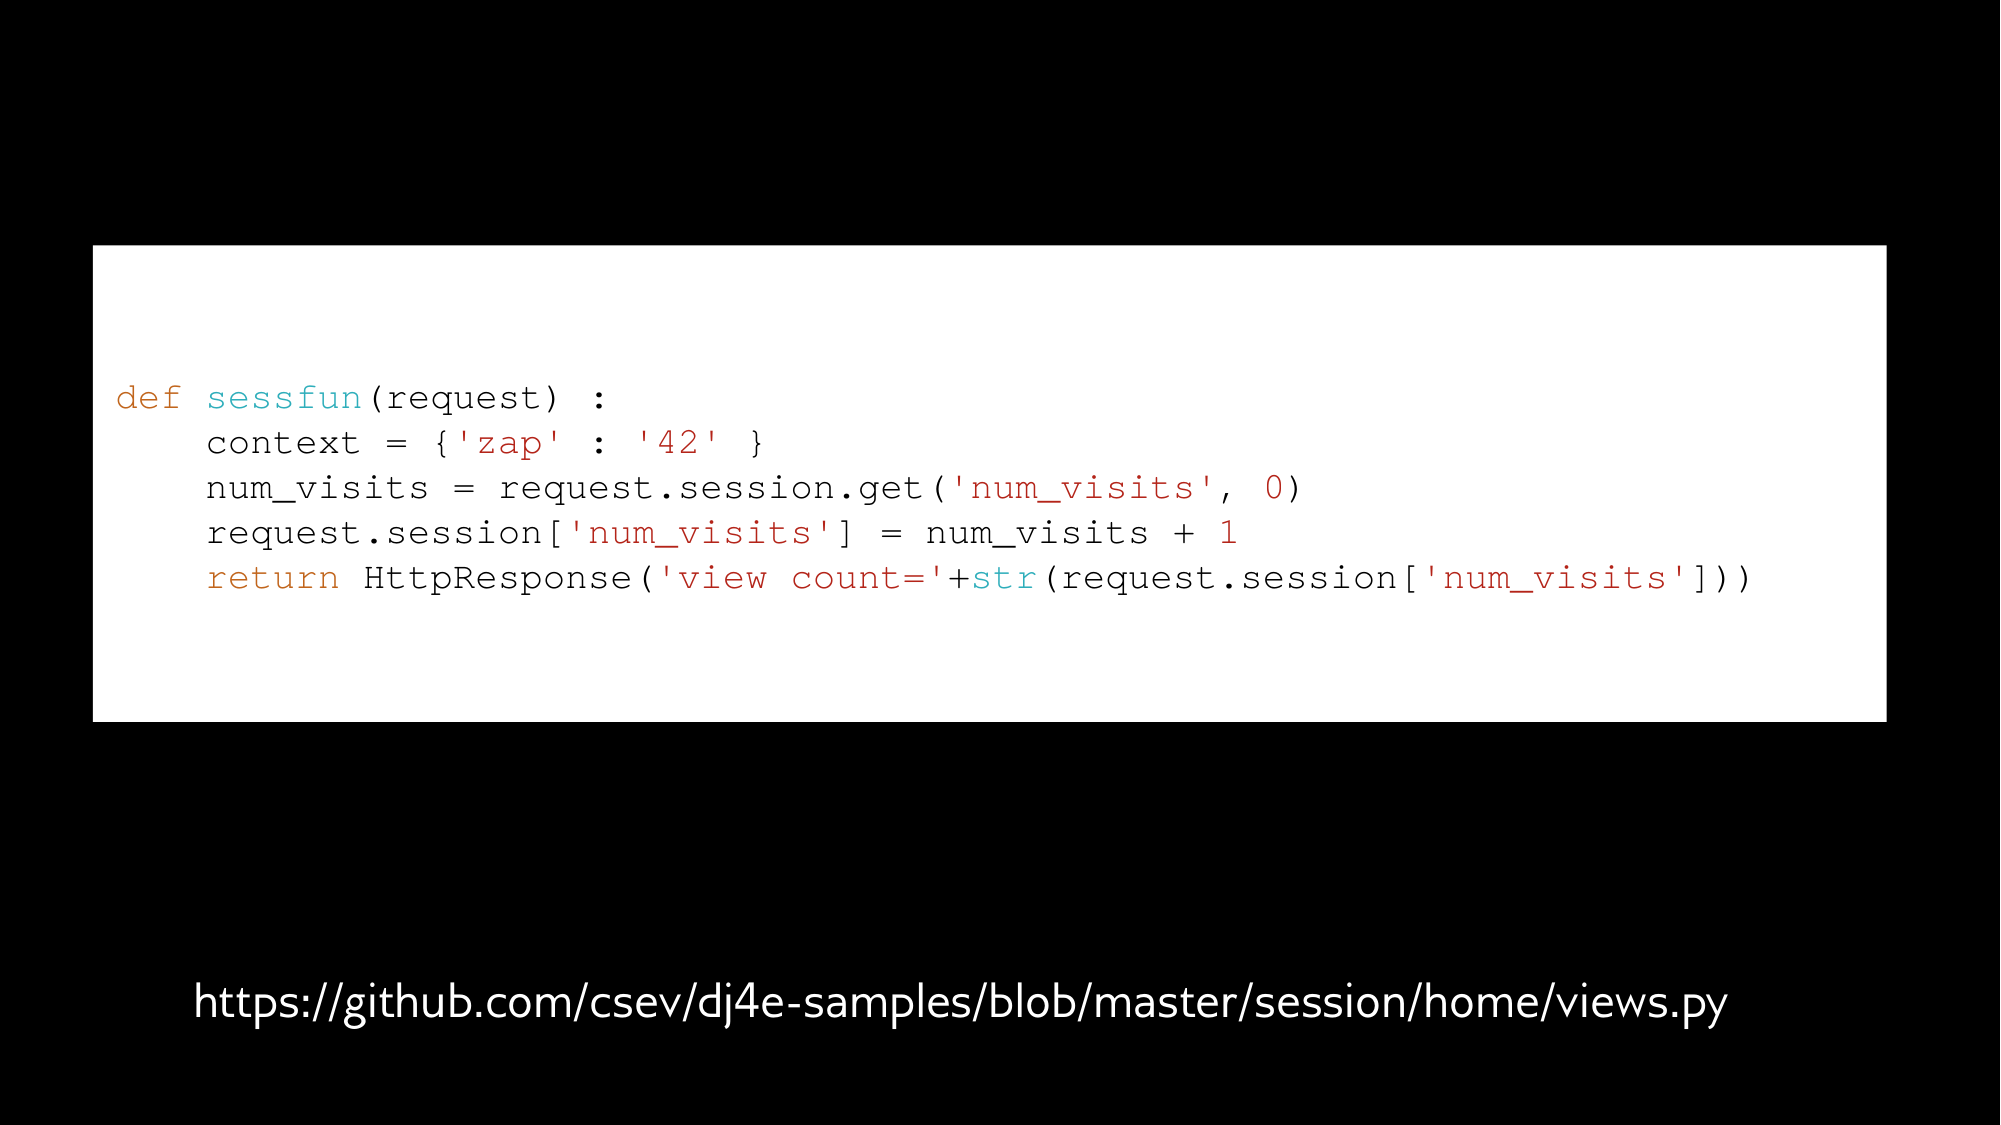

def sessfun(request) :
     context = {'zap' : '42' }
     num_visits = request.session.get('num_visits', 0)
     request.session['num_visits'] = num_visits + 1
     return HttpResponse('view count='+str(request.session['num_visits']))
https://github.com/csev/dj4e-samples/blob/master/session/home/views.py